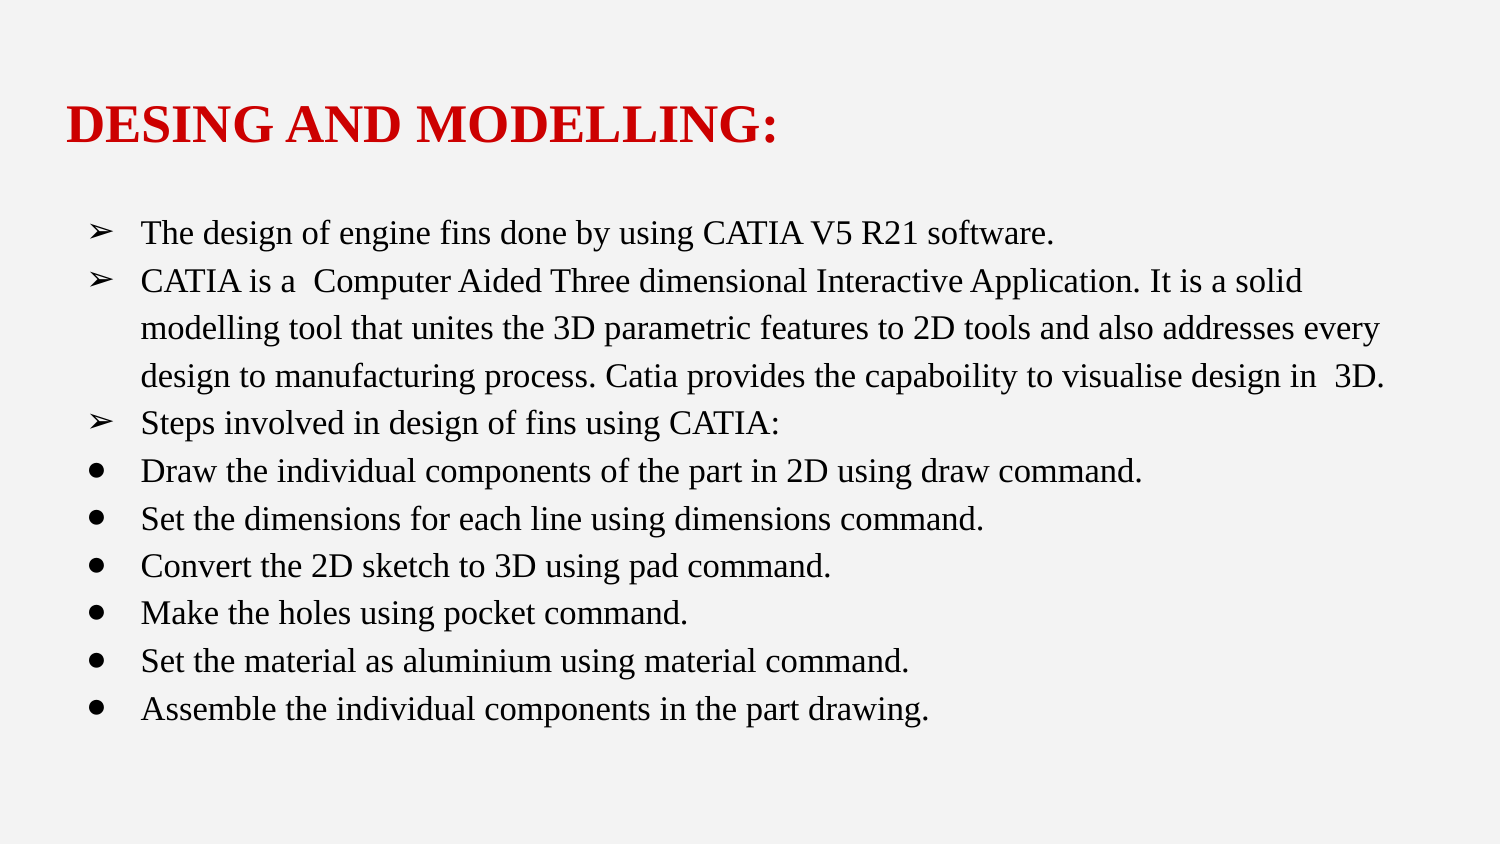

# DESING AND MODELLING:

The design of engine fins done by using CATIA V5 R21 software.
CATIA is a  Computer Aided Three dimensional Interactive Application. It is a solid modelling tool that unites the 3D parametric features to 2D tools and also addresses every design to manufacturing process. Catia provides the capaboility to visualise design in  3D.
Steps involved in design of fins using CATIA:
Draw the individual components of the part in 2D using draw command.
Set the dimensions for each line using dimensions command.
Convert the 2D sketch to 3D using pad command.
Make the holes using pocket command.
Set the material as aluminium using material command.
Assemble the individual components in the part drawing.